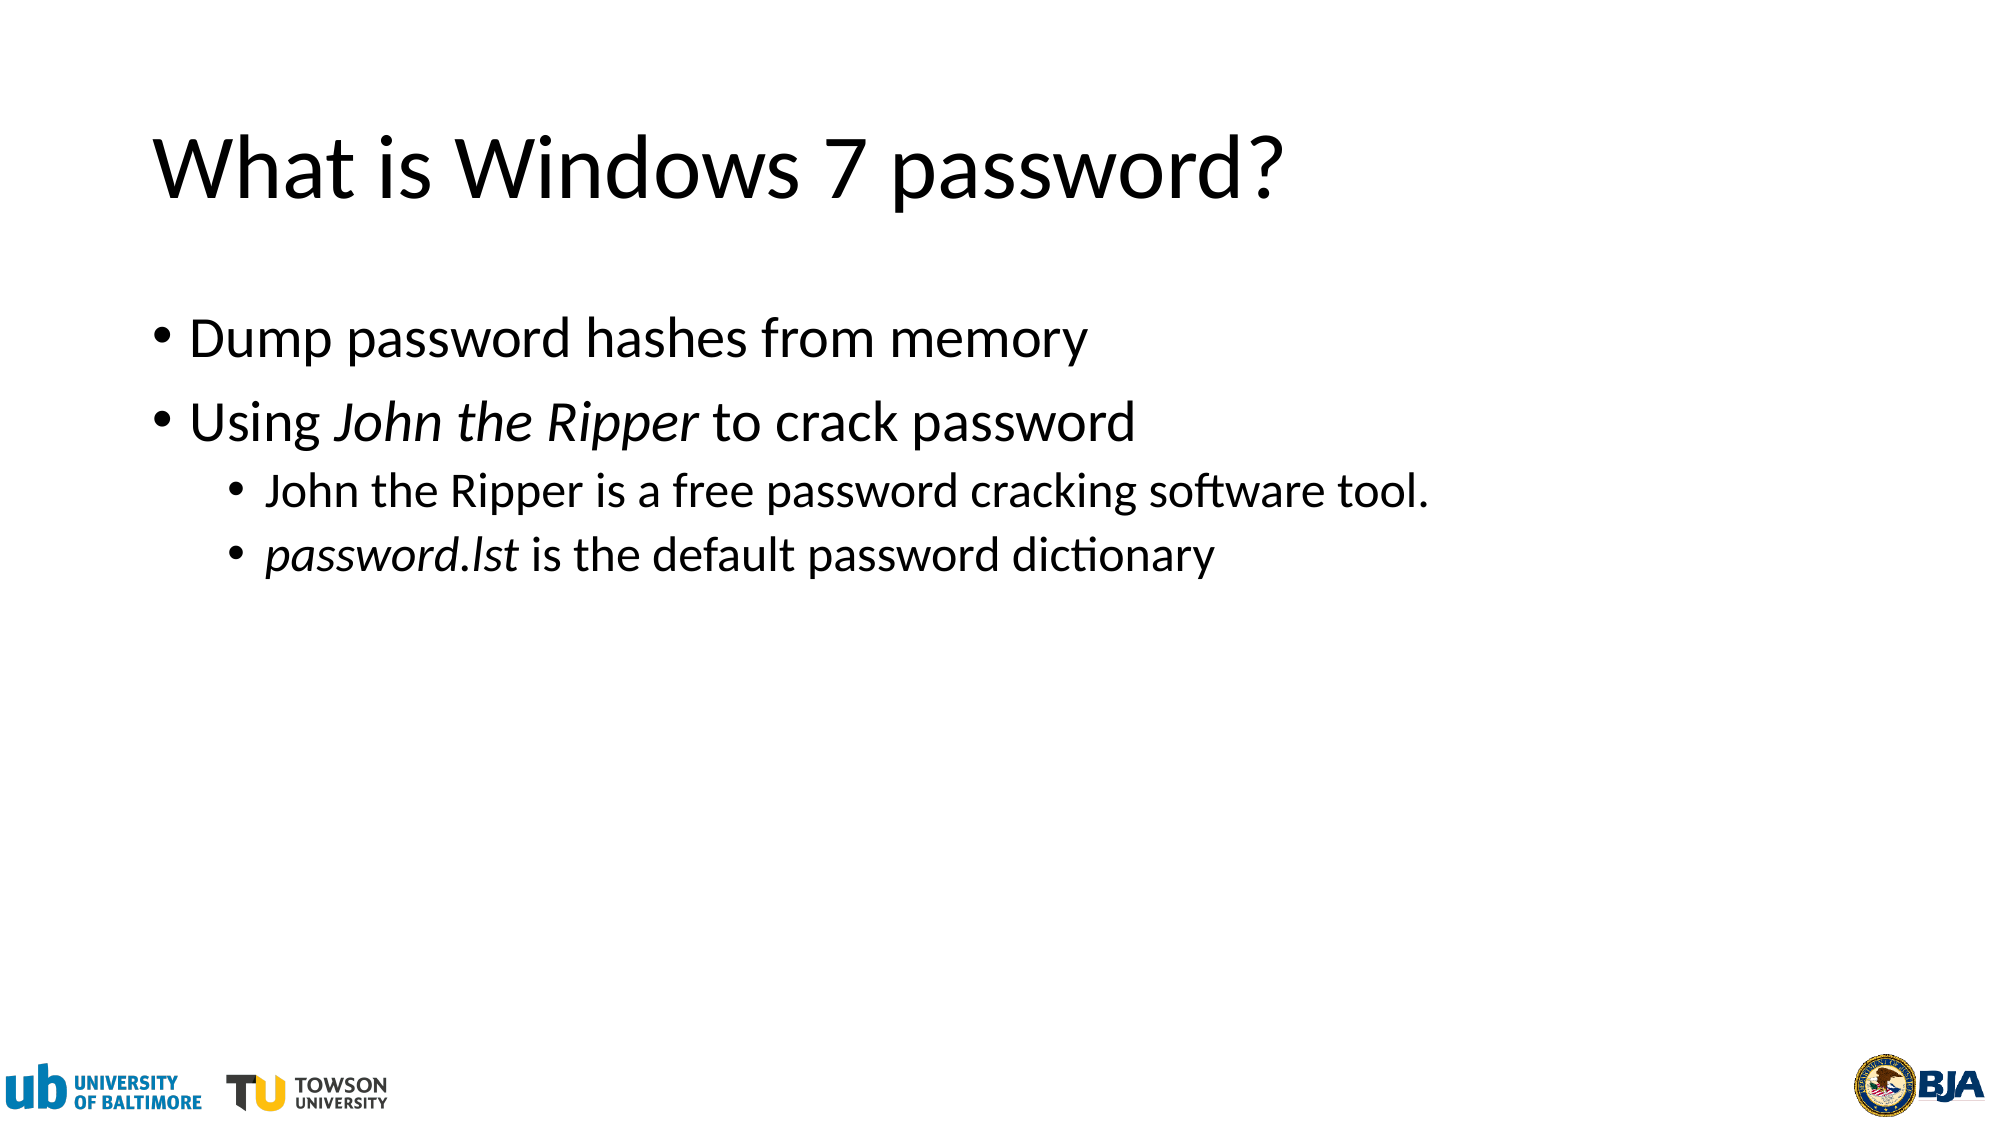

# What is Windows 7 password?
Dump password hashes from memory
Using John the Ripper to crack password
John the Ripper is a free password cracking software tool.
password.lst is the default password dictionary